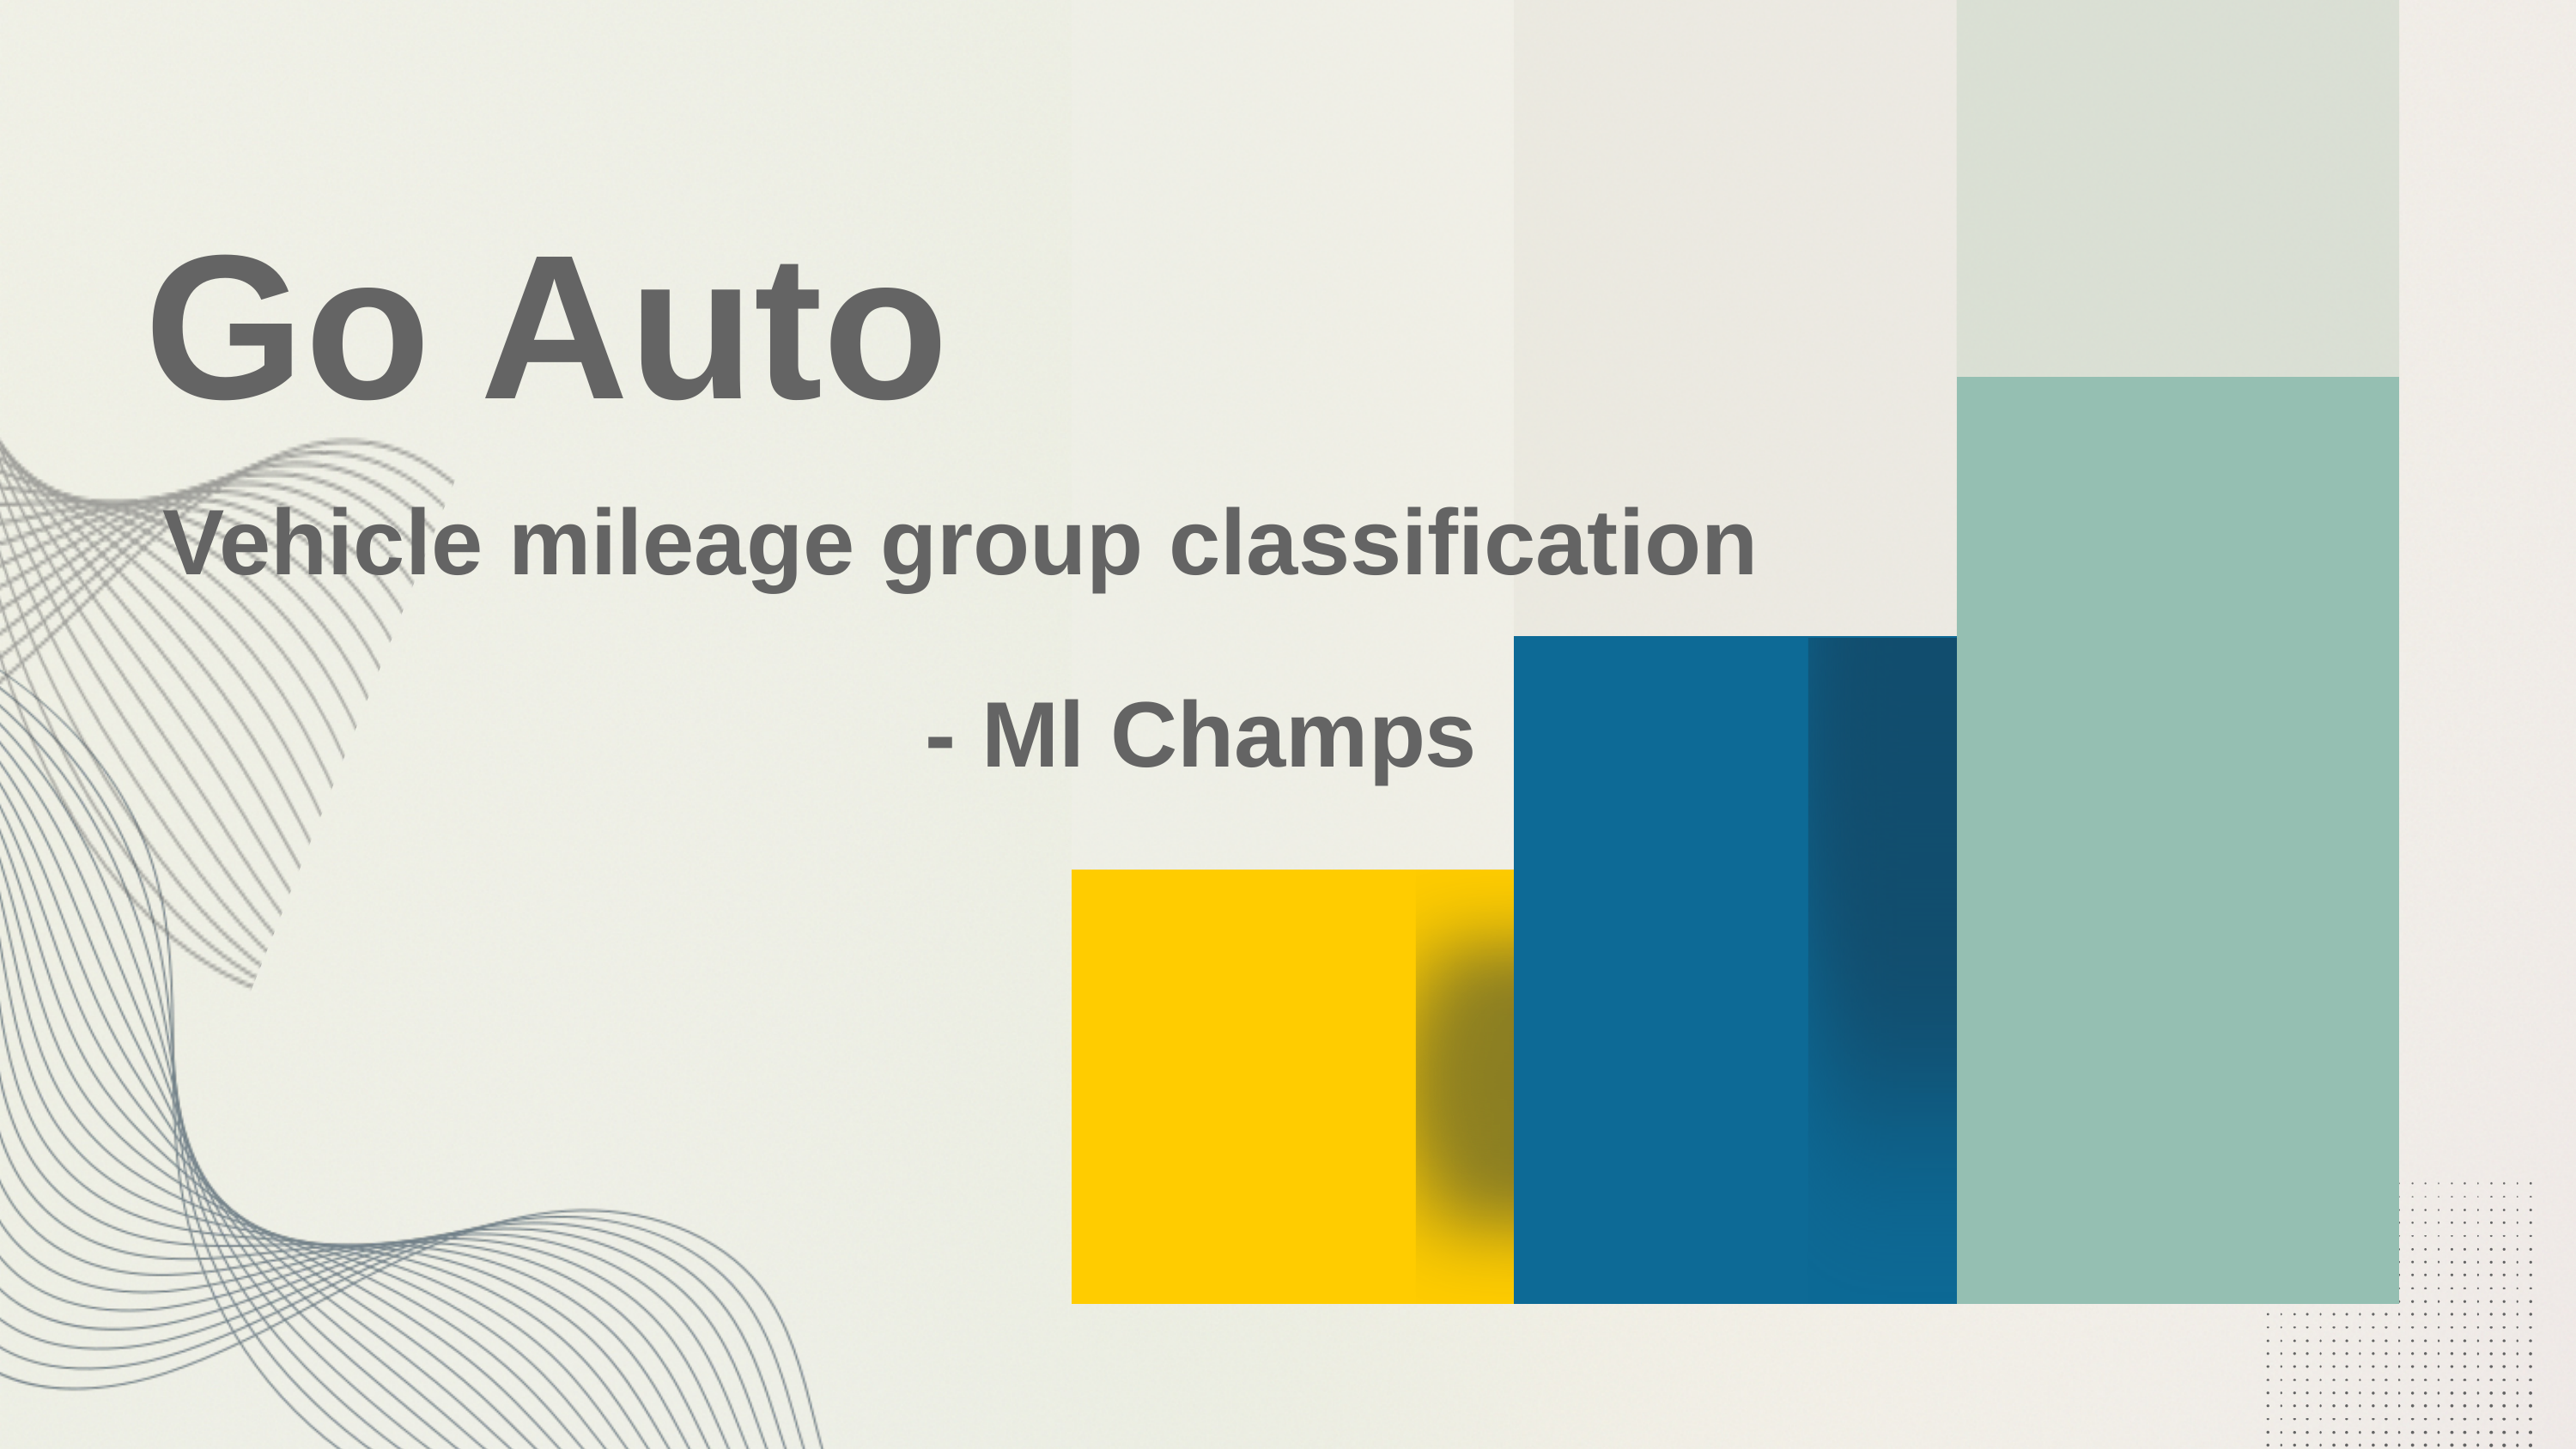

Go Auto

Vehicle mileage group classification

- Ml Champs